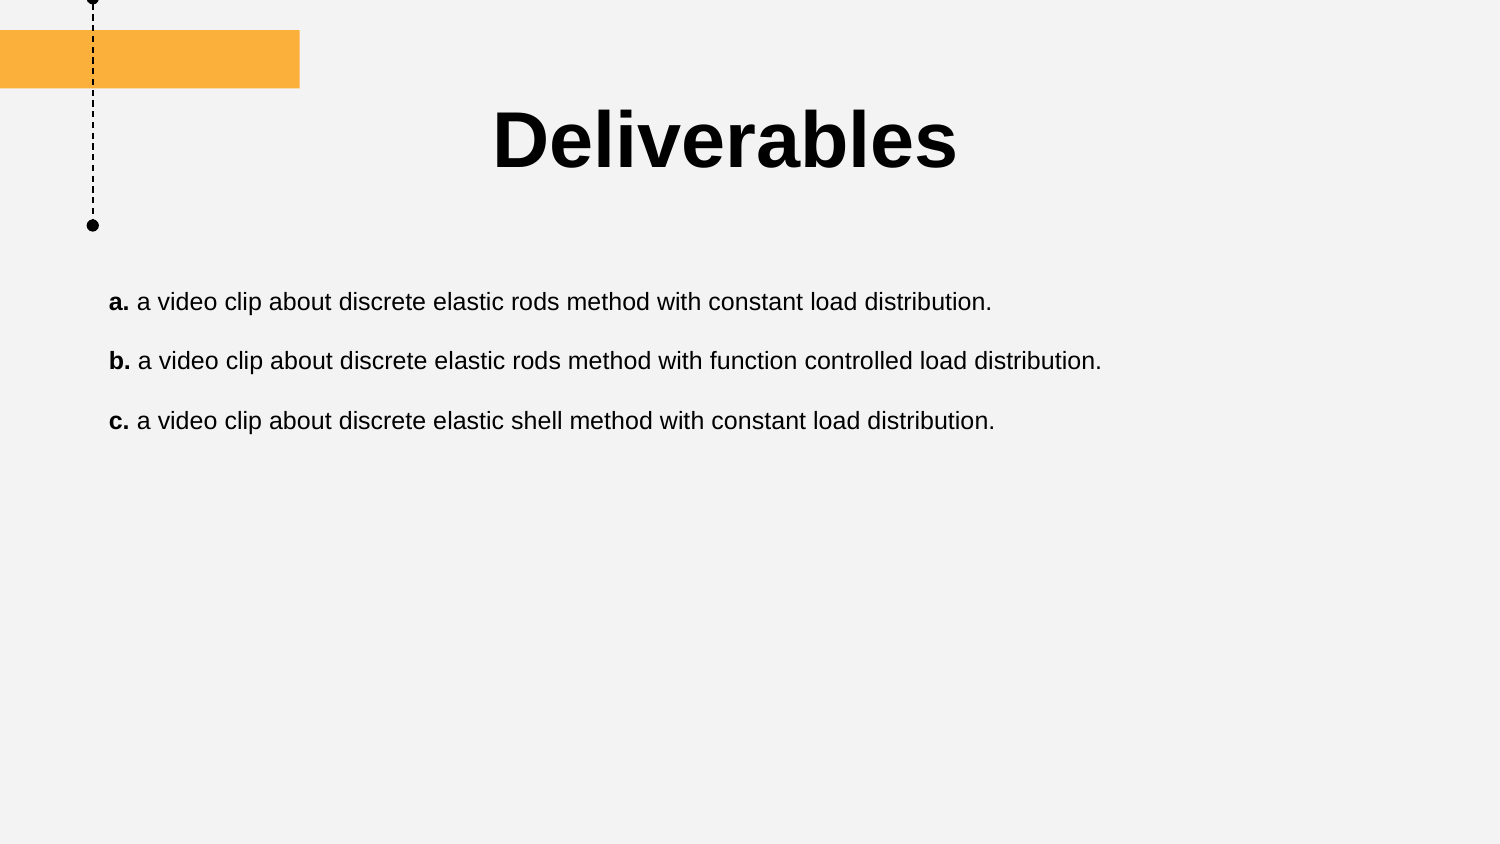

# Deliverables

a. a video clip about discrete elastic rods method with constant load distribution.
b. a video clip about discrete elastic rods method with function controlled load distribution.
c. a video clip about discrete elastic shell method with constant load distribution.